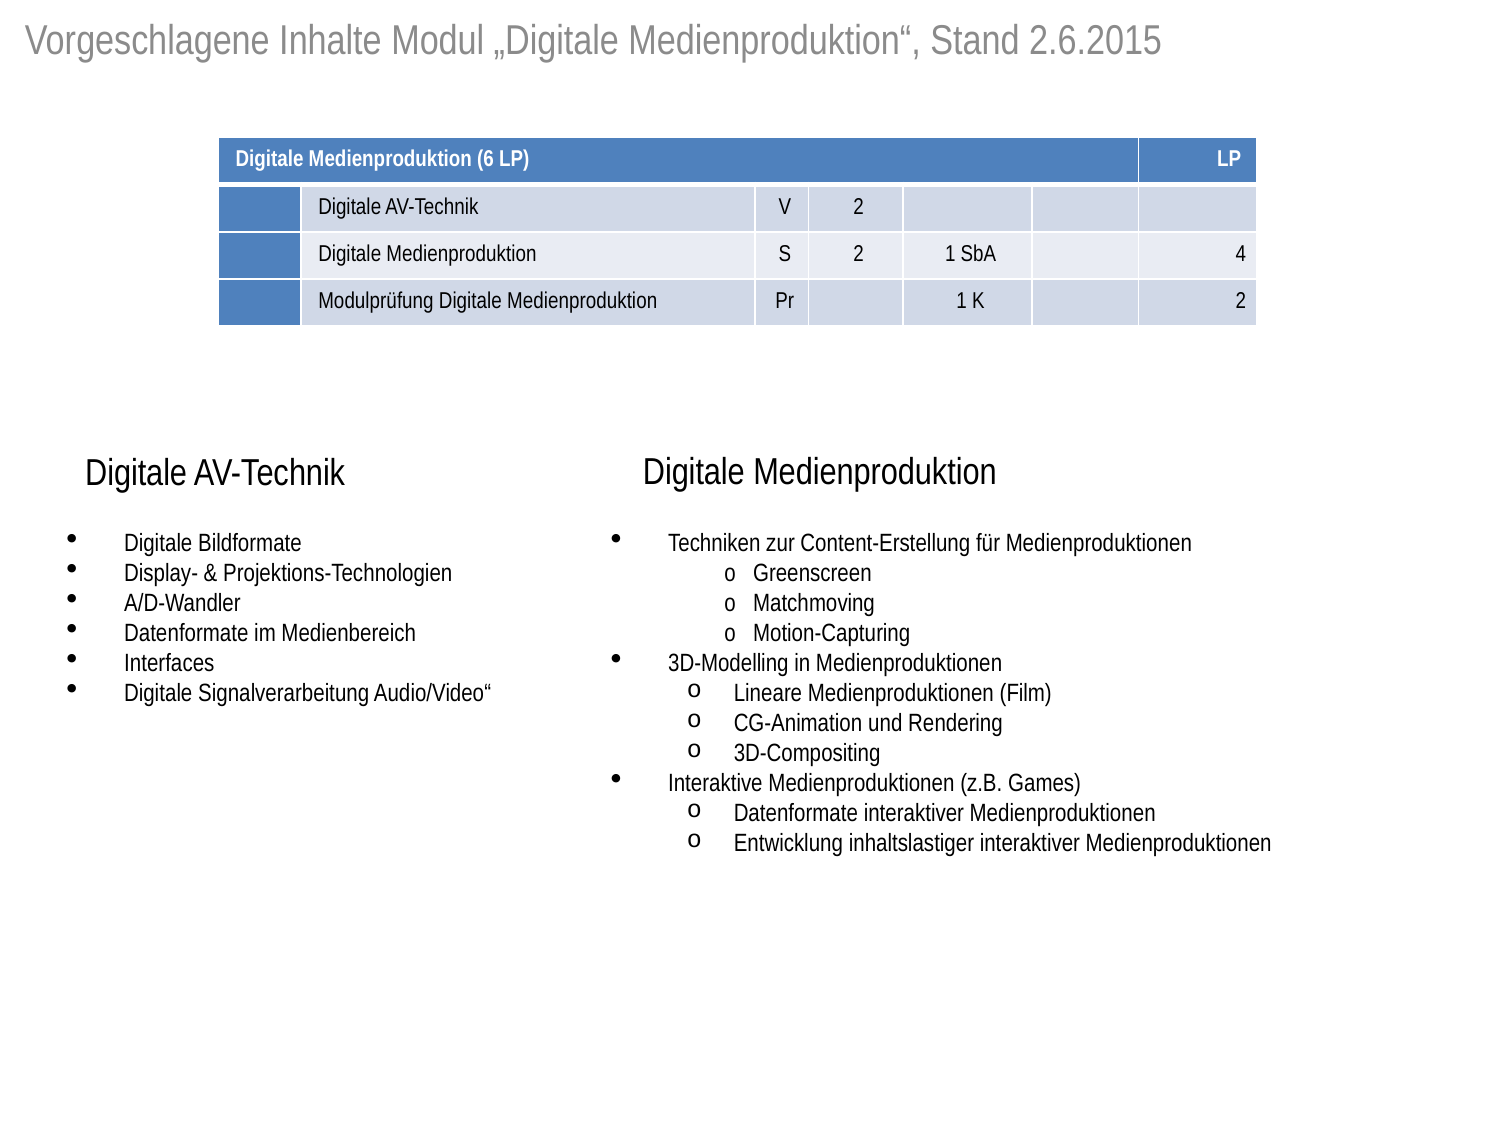

Vorgeschlagene Inhalte Modul „Digitale Medienproduktion“, Stand 2.6.2015
| Digitale Medienproduktion (6 LP) |  |  |  |  |  | LP |
| --- | --- | --- | --- | --- | --- | --- |
|  | Digitale AV-Technik | V | 2 |  |  |  |
|  | Digitale Medienproduktion | S | 2 | 1 SbA |  | 4 |
|  | Modulprüfung Digitale Medienproduktion | Pr |  | 1 K |  | 2 |
Digitale Medienproduktion
Digitale AV-Technik
Digitale Bildformate
Display- & Projektions-Technologien
A/D-Wandler
Datenformate im Medienbereich
Interfaces
Digitale Signalverarbeitung Audio/Video“
Techniken zur Content-Erstellung für Medienproduktionen
o   Greenscreen
o   Matchmoving
o   Motion-Capturing
3D-Modelling in Medienproduktionen
Lineare Medienproduktionen (Film)
CG-Animation und Rendering
3D-Compositing
Interaktive Medienproduktionen (z.B. Games)
Datenformate interaktiver Medienproduktionen
Entwicklung inhaltslastiger interaktiver Medienproduktionen